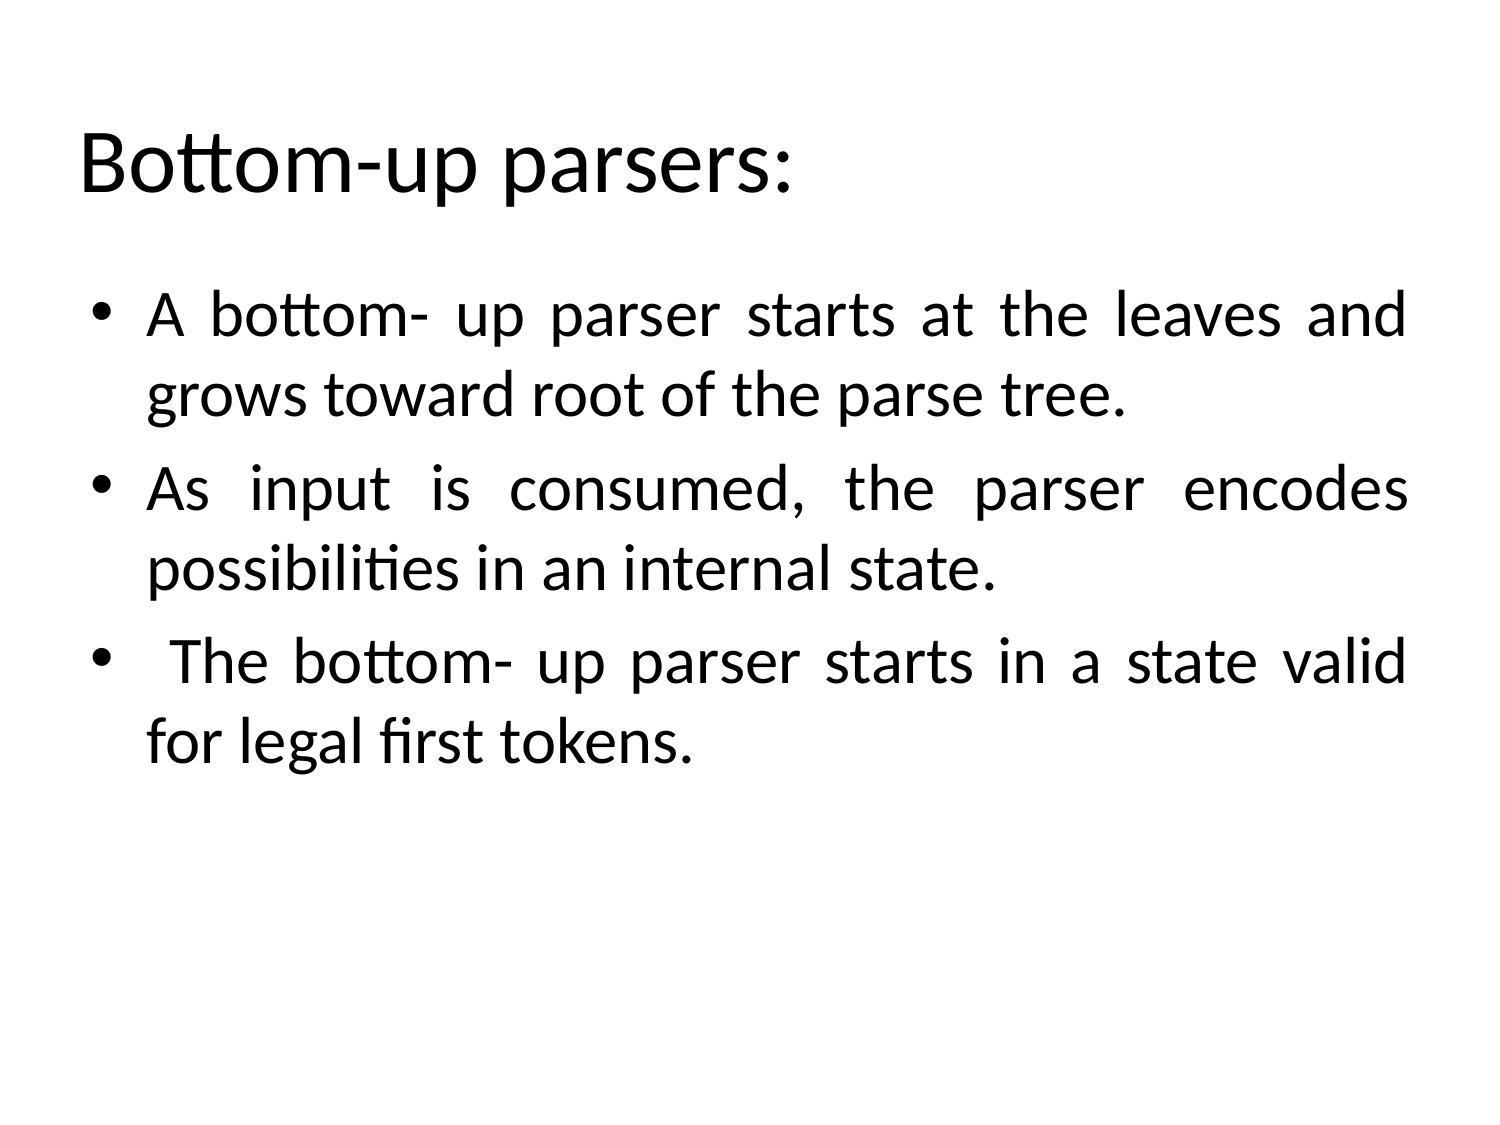

# Bottom-up parsers:
A bottom- up parser starts at the leaves and grows toward root of the parse tree.
As input is consumed, the parser encodes possibilities in an internal state.
 The bottom- up parser starts in a state valid for legal first tokens.